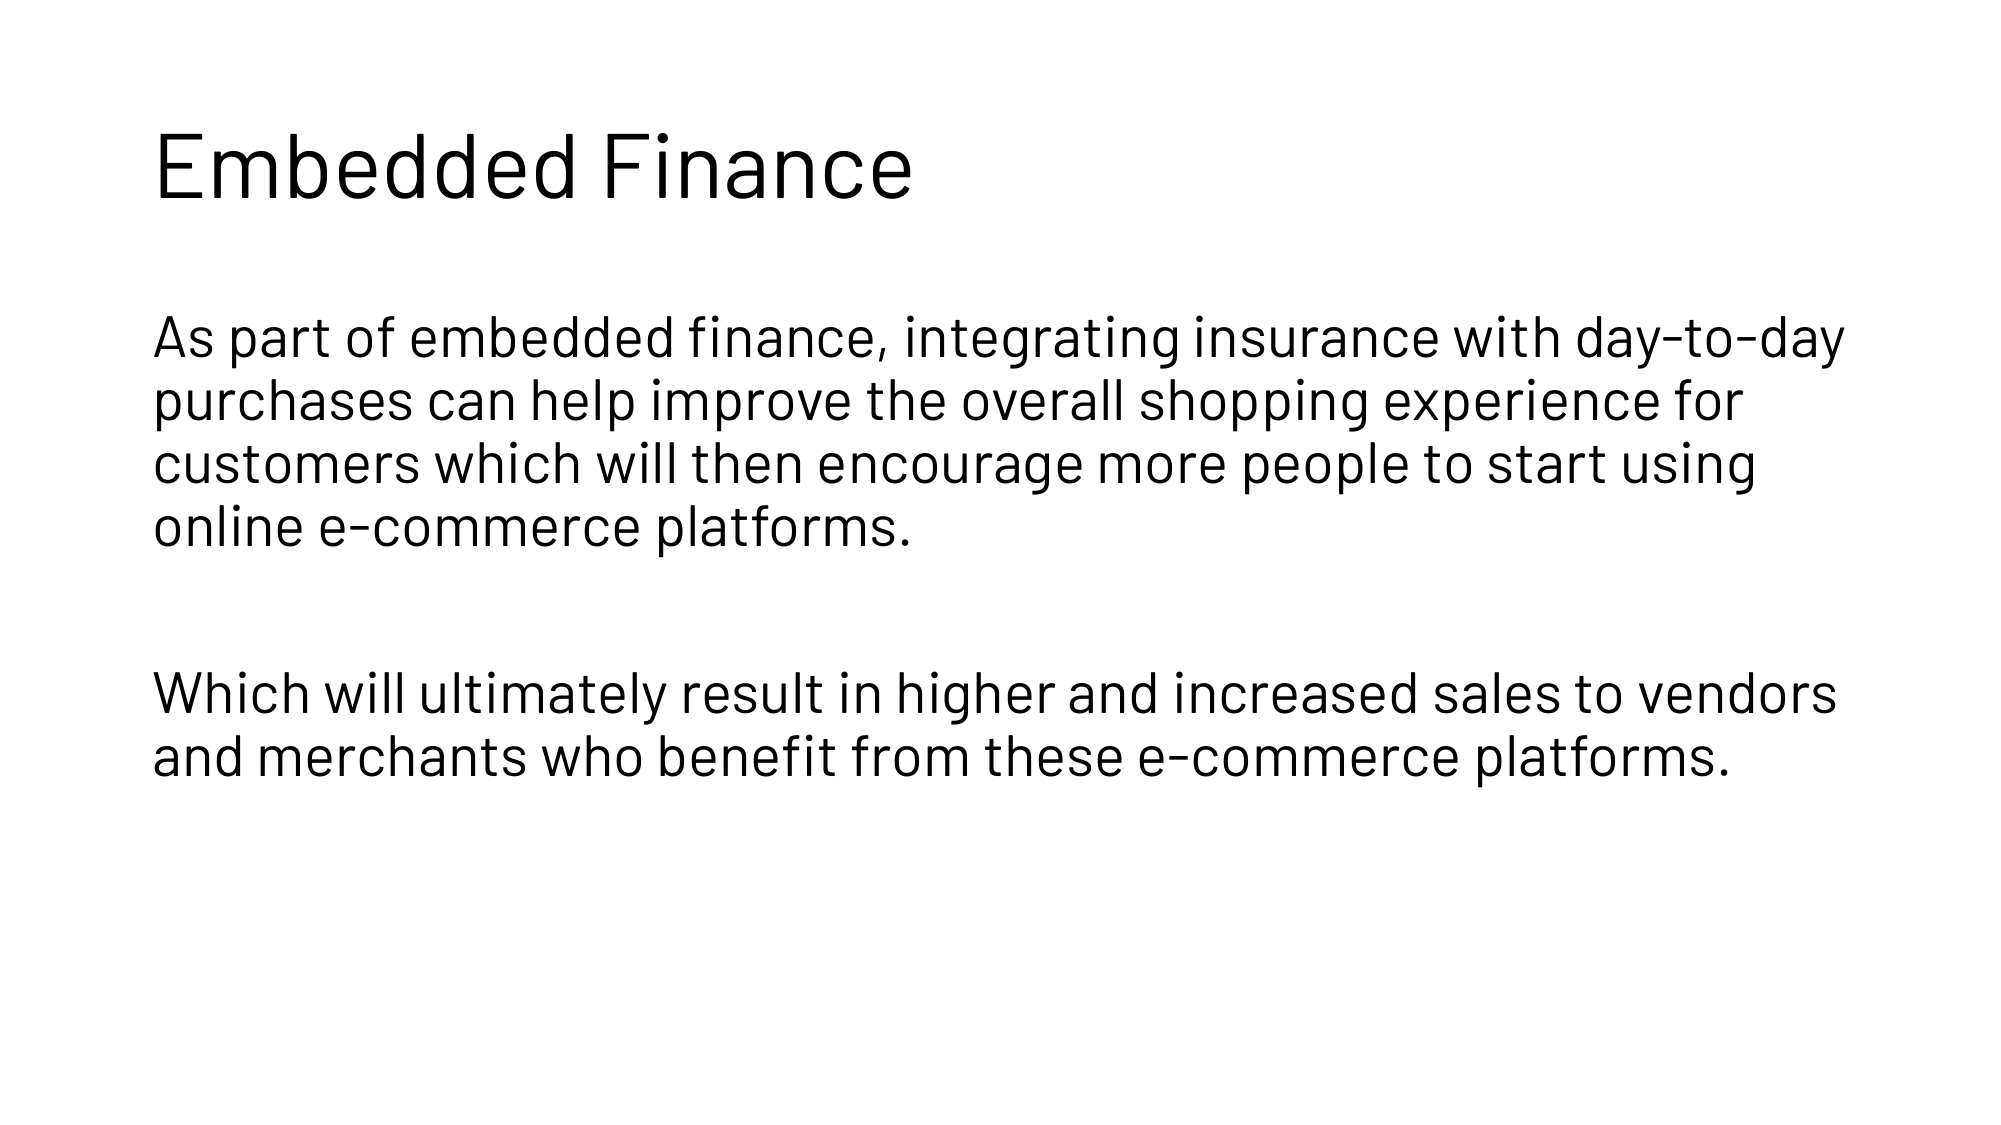

# Embedded Finance
As part of embedded finance, integrating insurance with day-to-day purchases can help improve the overall shopping experience for customers which will then encourage more people to start using online e-commerce platforms.

Which will ultimately result in higher and increased sales to vendors and merchants who benefit from these e-commerce platforms.